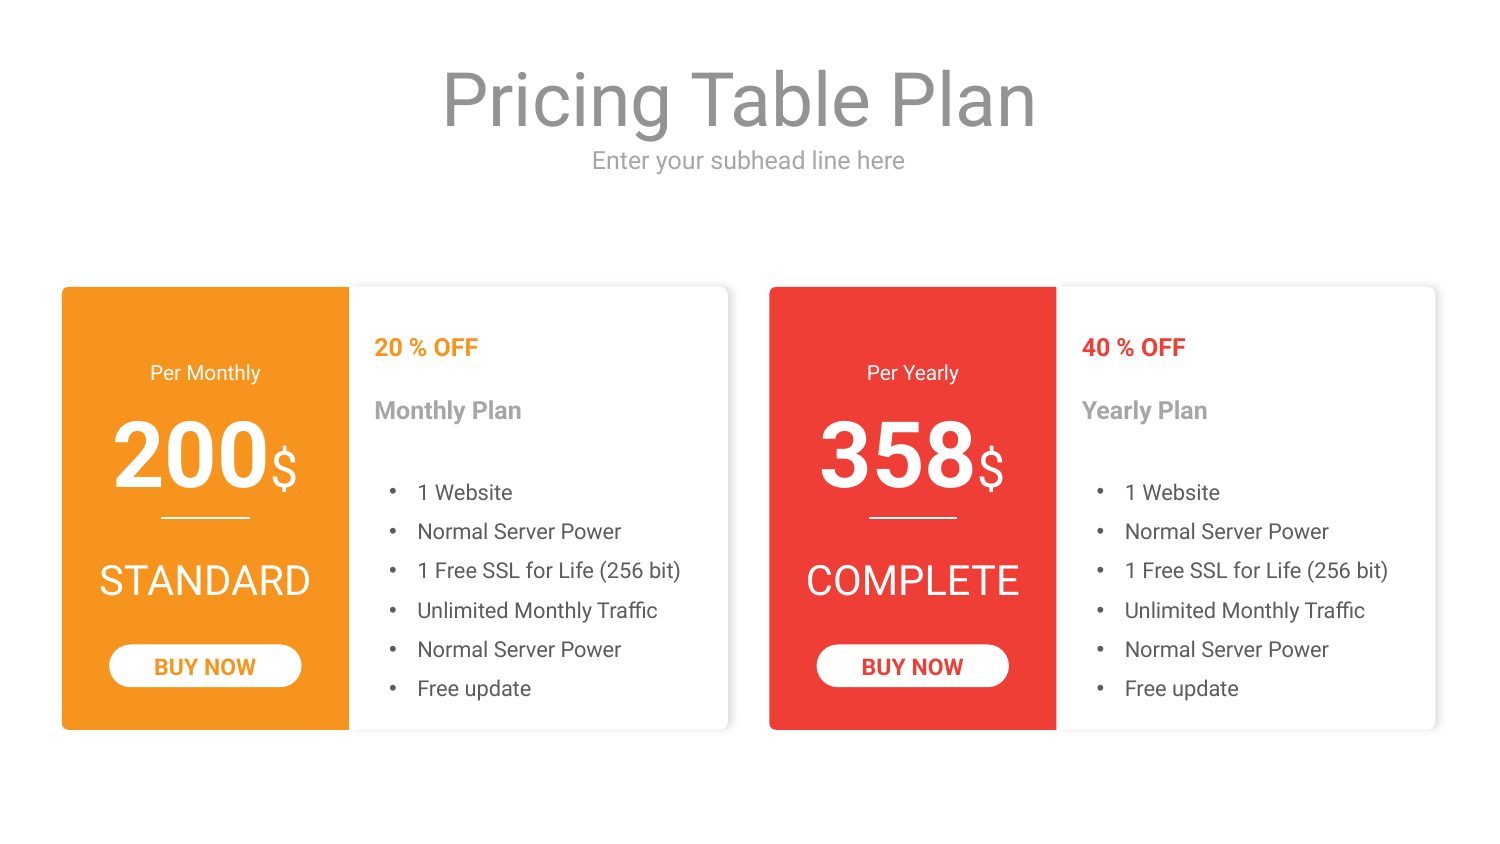

# Pricing Table Plan
Enter your subhead line here

20 % OFF
40 % OFF
Per Monthly
Per Yearly

200$
358$
Monthly Plan
Yearly Plan
1 Website
Normal Server Power
1 Free SSL for Life (256 bit)
Unlimited Monthly Traffic
Normal Server Power
Free update
1 Website
Normal Server Power
1 Free SSL for Life (256 bit)
Unlimited Monthly Traffic
Normal Server Power
Free update
STANDARD
COMPLETE
BUY NOW
BUY NOW